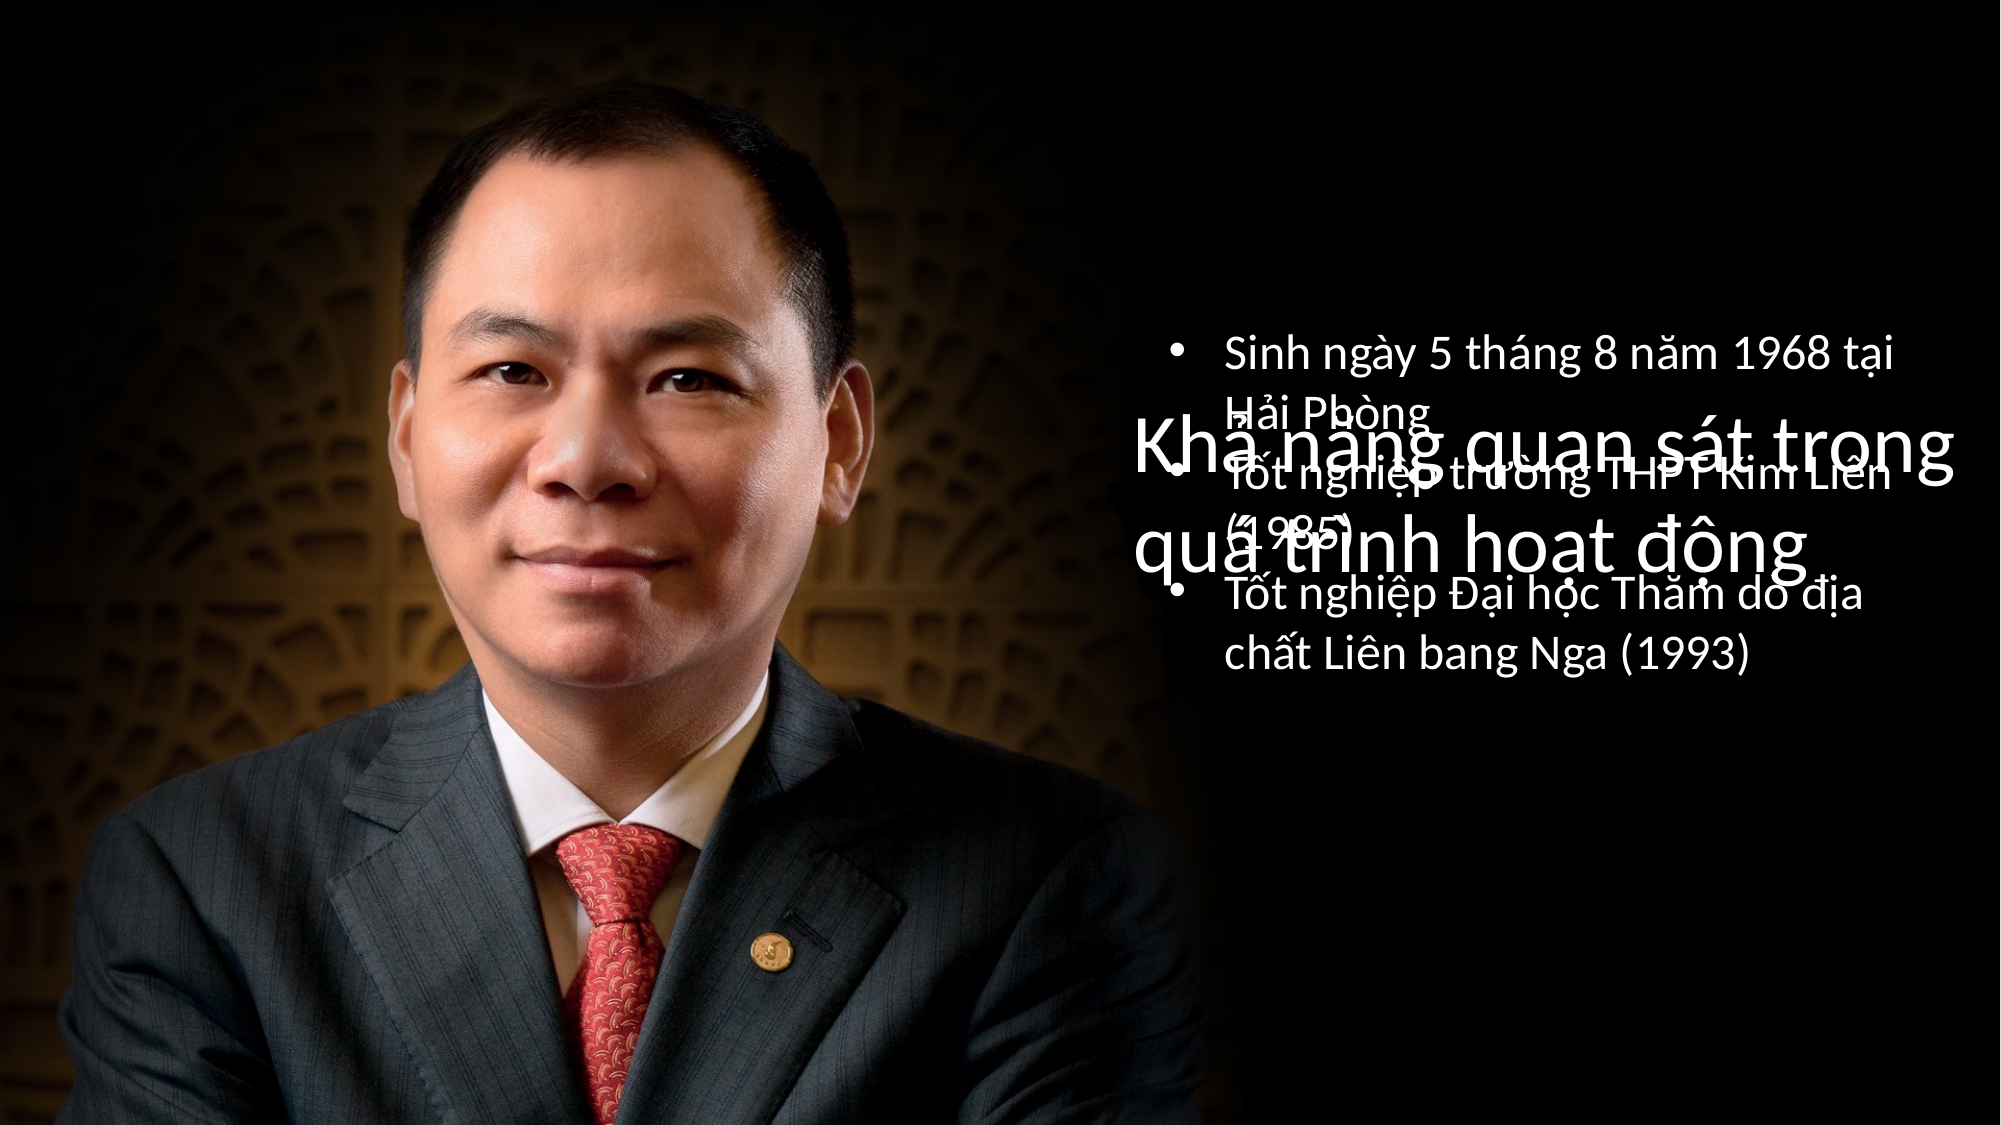

Sinh ngày 5 tháng 8 năm 1968 tại Hải Phòng
Tốt nghiệp trường THPT Kim Liên (1985)
Tốt nghiệp Đại học Thăm dò địa chất Liên bang Nga (1993)
Khả năng quan sát trong quá trình hoạt động